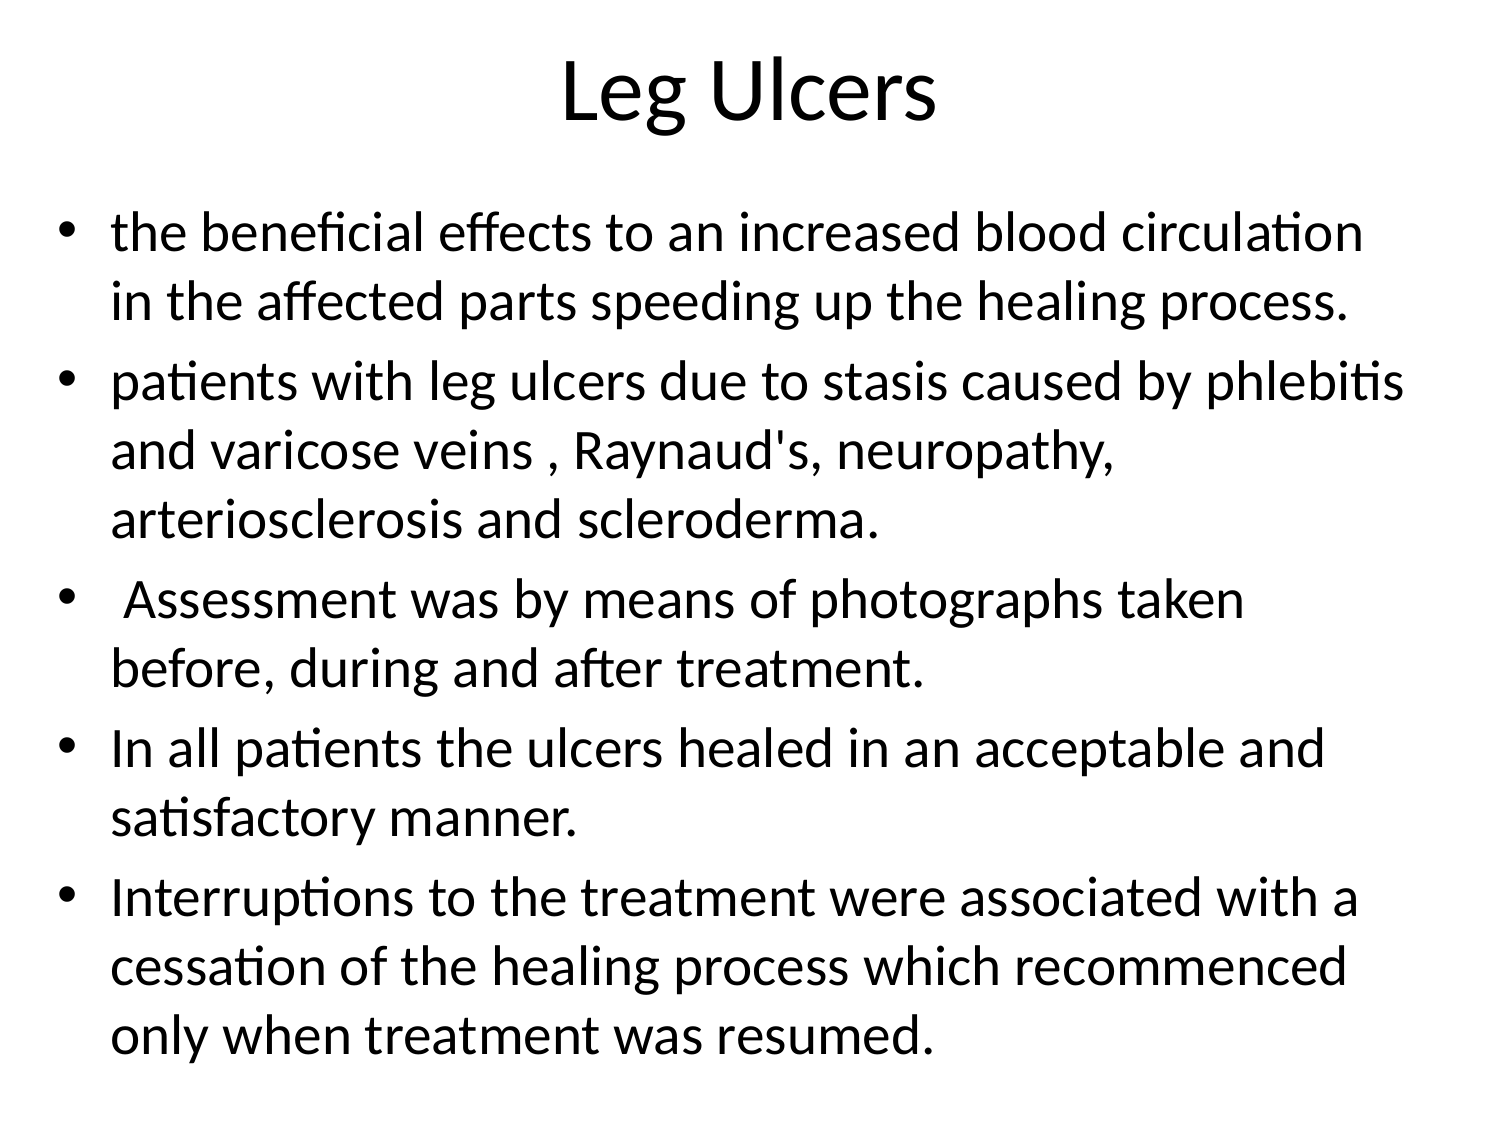

# Leg Ulcers
the beneficial effects to an increased blood circulation in the affected parts speeding up the healing process.
patients with leg ulcers due to stasis caused by phlebitis and varicose veins , Raynaud's, neuropathy, arteriosclerosis and scleroderma.
 Assessment was by means of photographs taken before, during and after treatment.
In all patients the ulcers healed in an acceptable and satisfactory manner.
Interruptions to the treatment were associated with a cessation of the healing process which recommenced only when treatment was resumed.